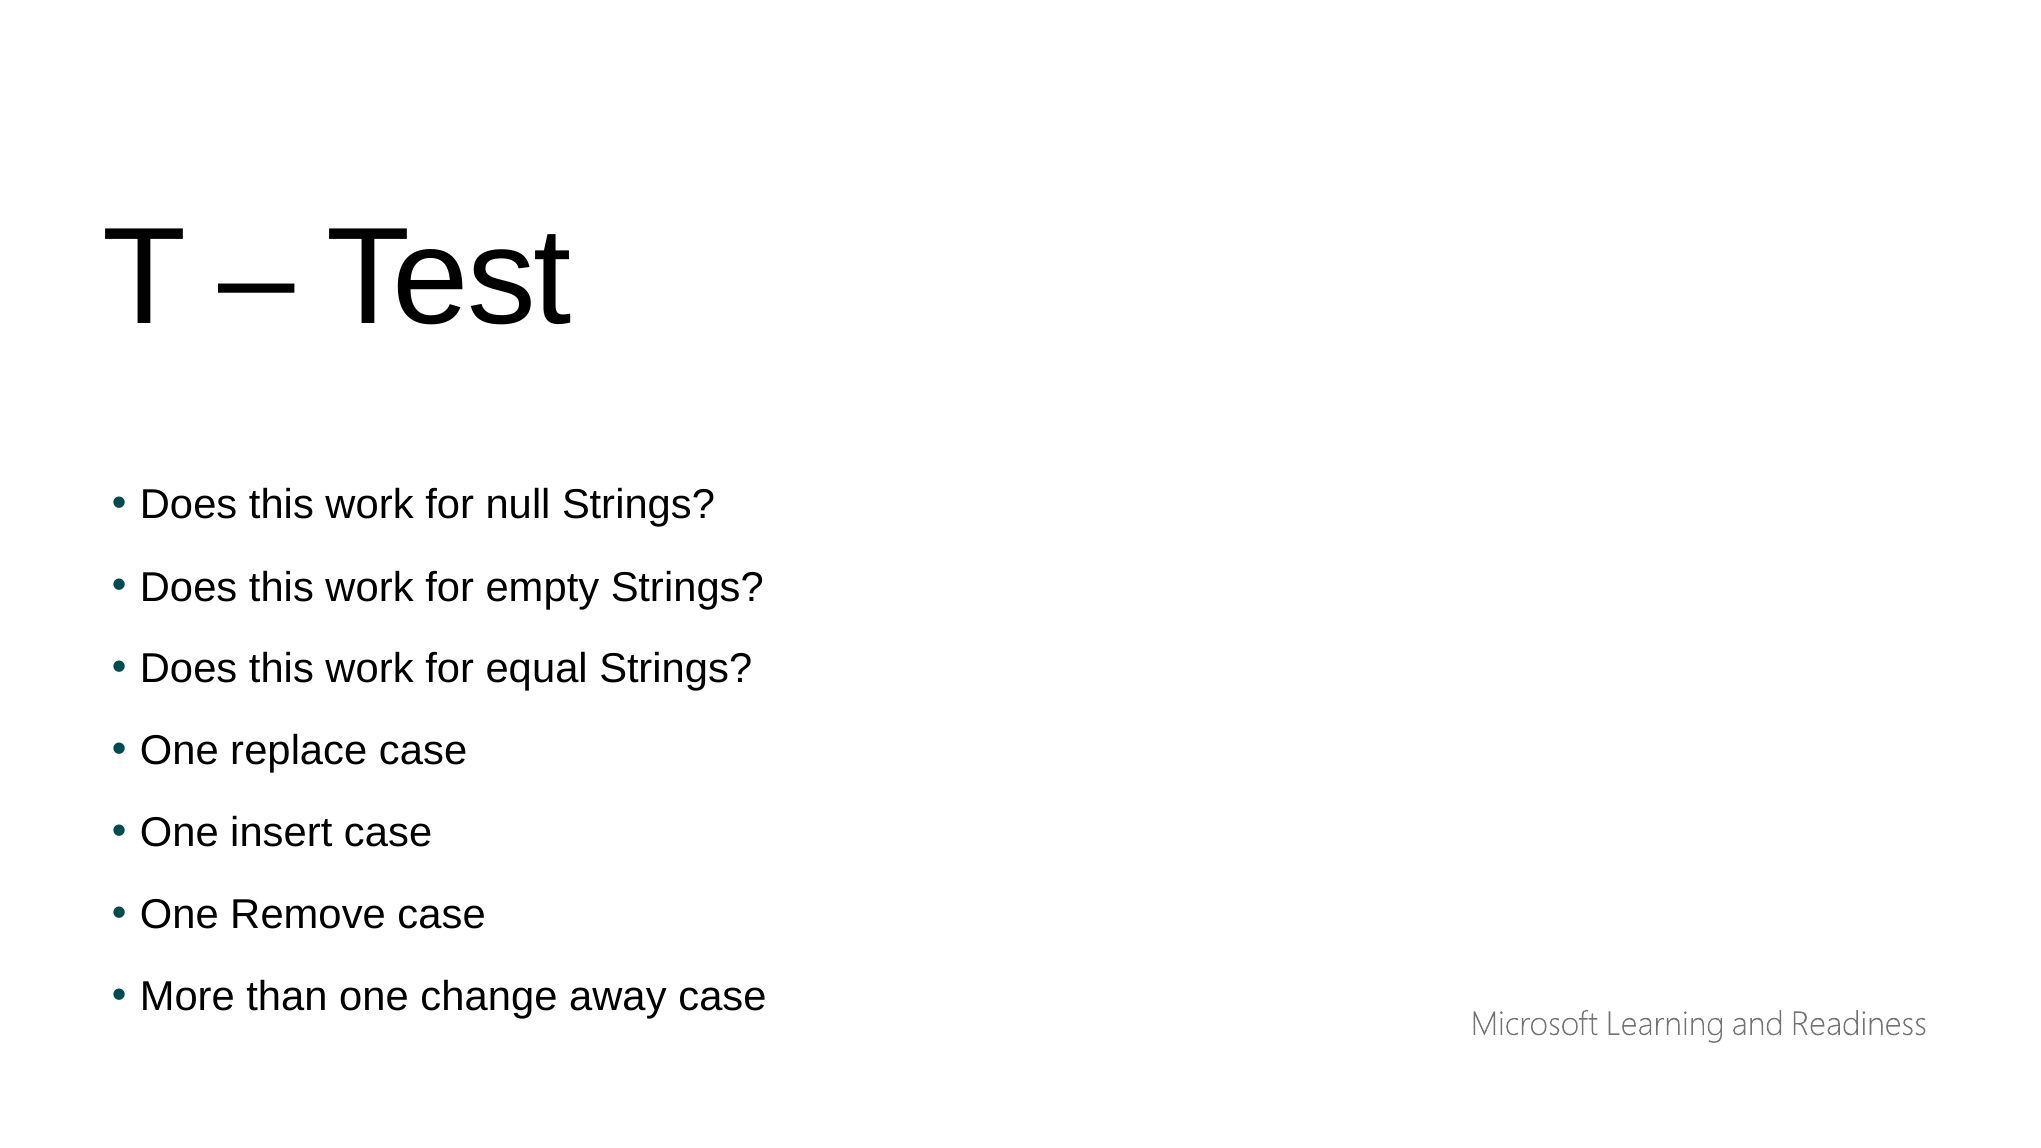

T – Test
Does this work for null Strings?
Does this work for empty Strings?
Does this work for equal Strings?
One replace case
One insert case
One Remove case
More than one change away case